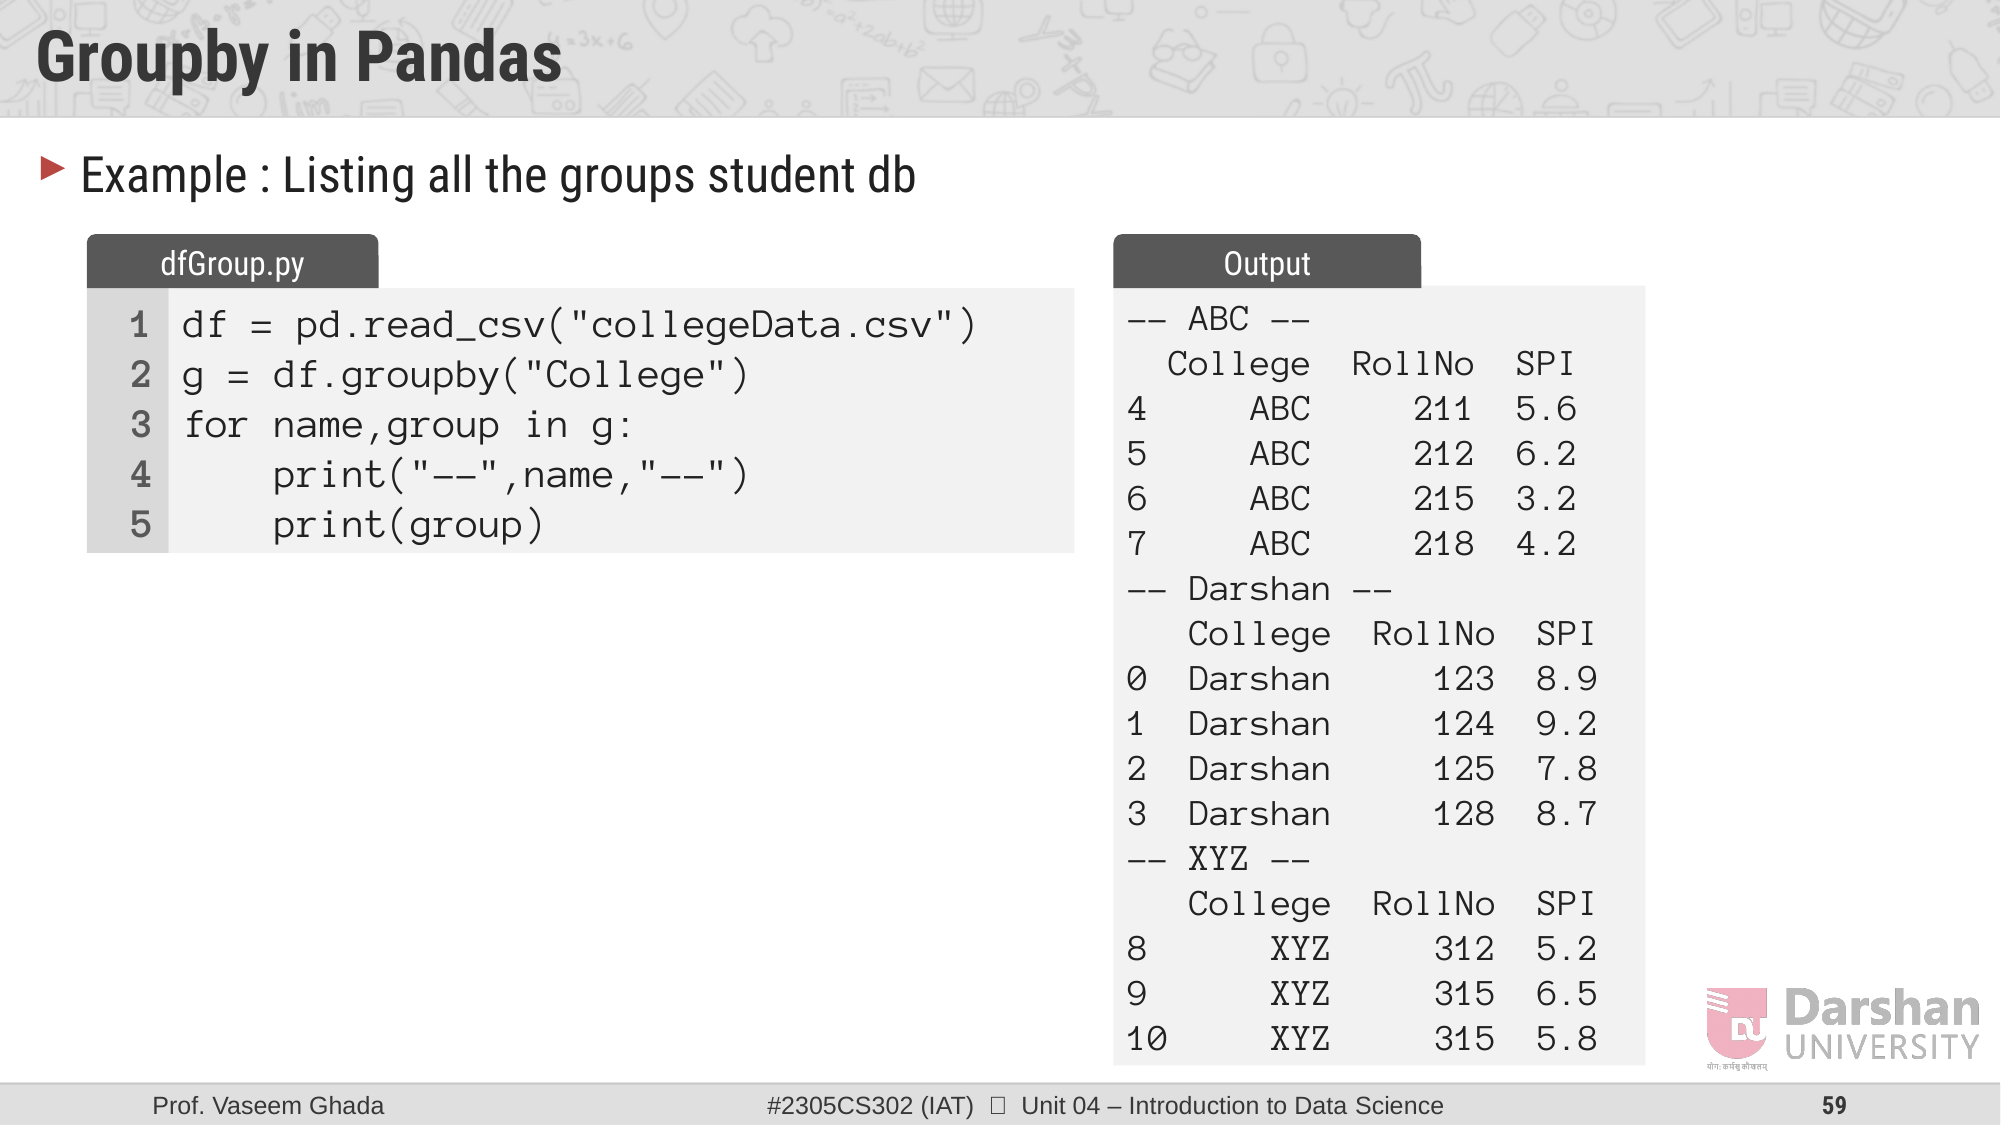

# Groupby in Pandas
Example : Listing all the groups student db
dfGroup.py
Output
-- ABC --
  College  RollNo  SPI
4     ABC     211  5.6
5     ABC     212  6.2
6     ABC     215  3.2
7     ABC     218  4.2
-- Darshan --
   College  RollNo  SPI
0  Darshan     123  8.9
1  Darshan     124  9.2
2  Darshan     125  7.8
3  Darshan     128  8.7
-- XYZ --
   College  RollNo  SPI
8      XYZ     312  5.2
9      XYZ     315  6.5
10     XYZ     315  5.8
1
2
3
4
5
df = pd.read_csv("collegeData.csv")
g = df.groupby("College")
for name,group in g:
    print("--",name,"--")
    print(group)